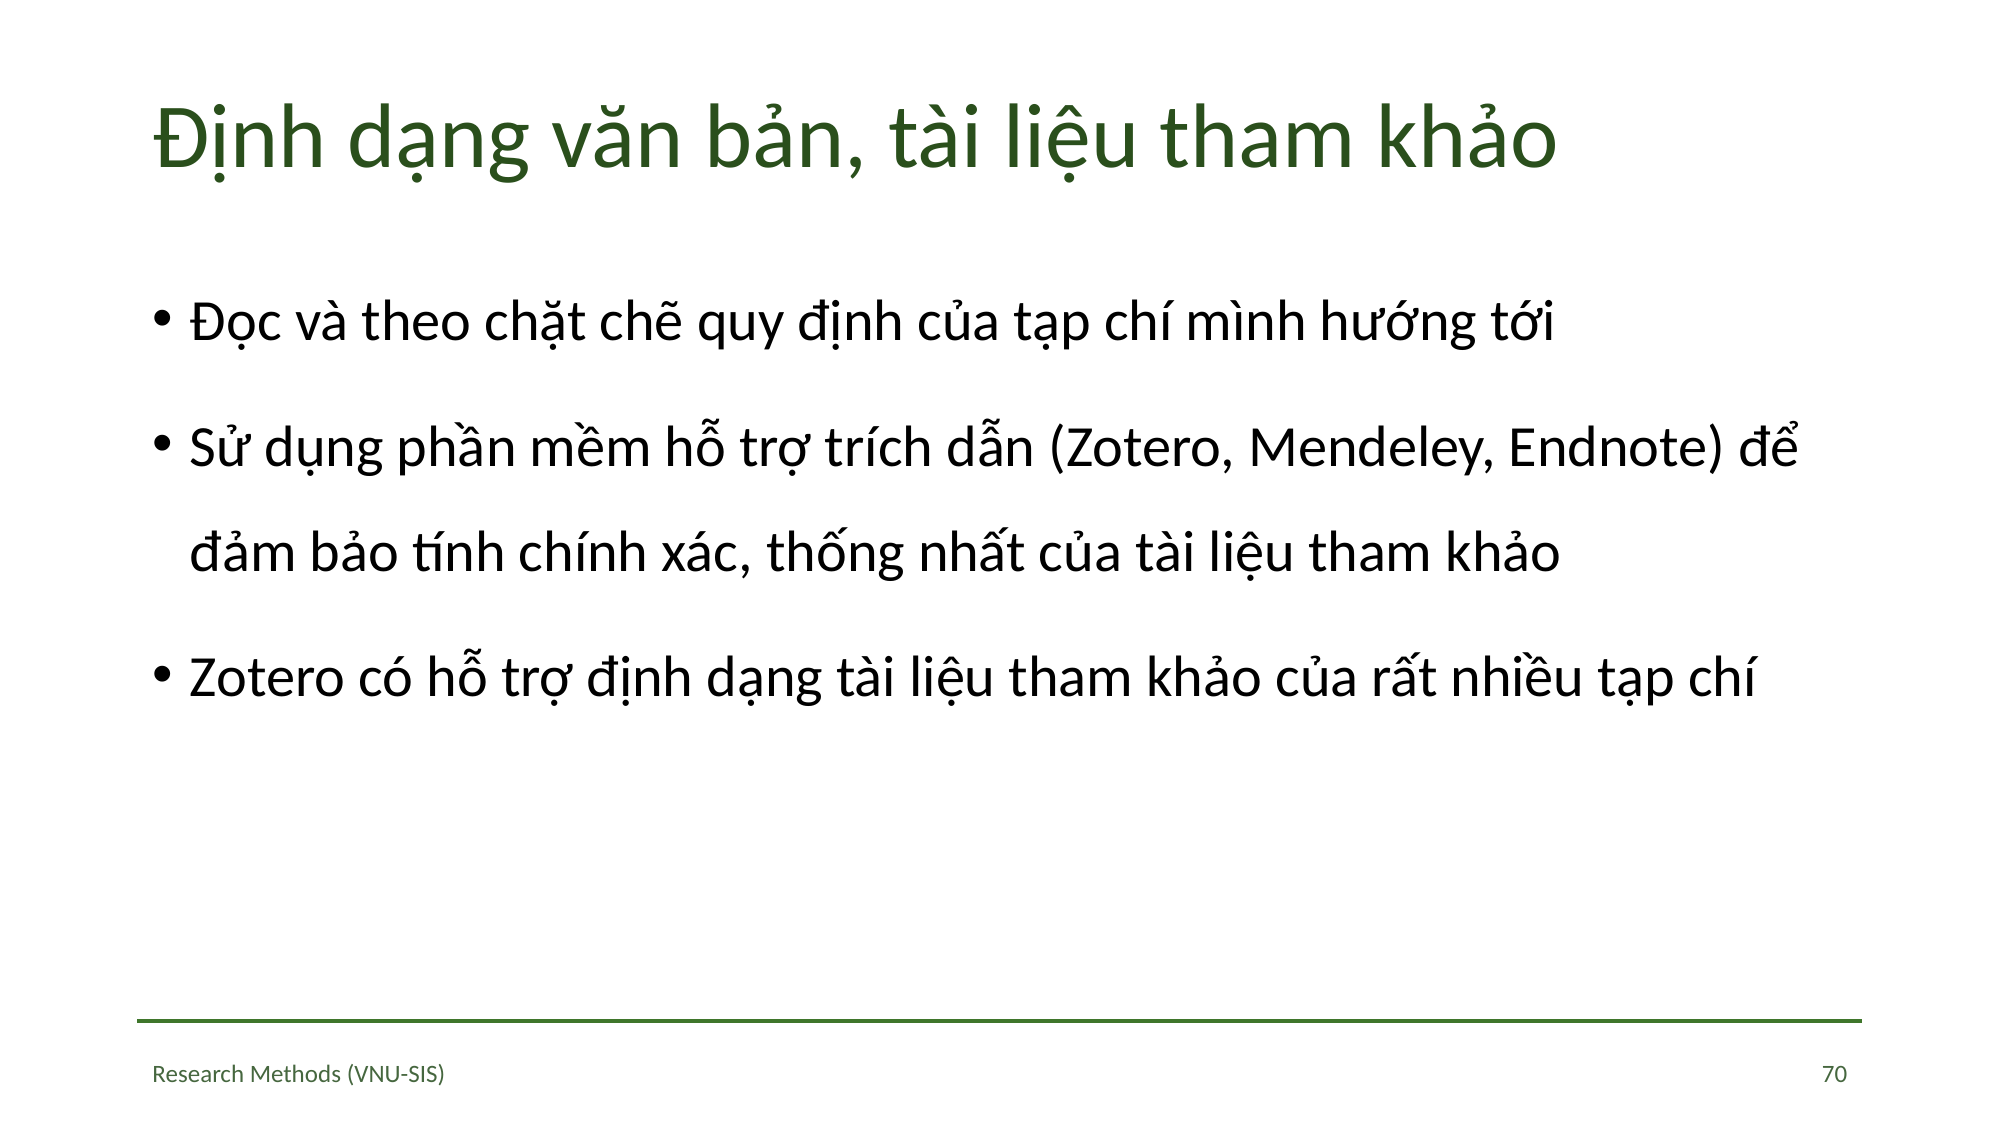

# Định dạng văn bản, tài liệu tham khảo
Đọc và theo chặt chẽ quy định của tạp chí mình hướng tới
Sử dụng phần mềm hỗ trợ trích dẫn (Zotero, Mendeley, Endnote) để đảm bảo tính chính xác, thống nhất của tài liệu tham khảo
Zotero có hỗ trợ định dạng tài liệu tham khảo của rất nhiều tạp chí

70
Research Methods (VNU-SIS)